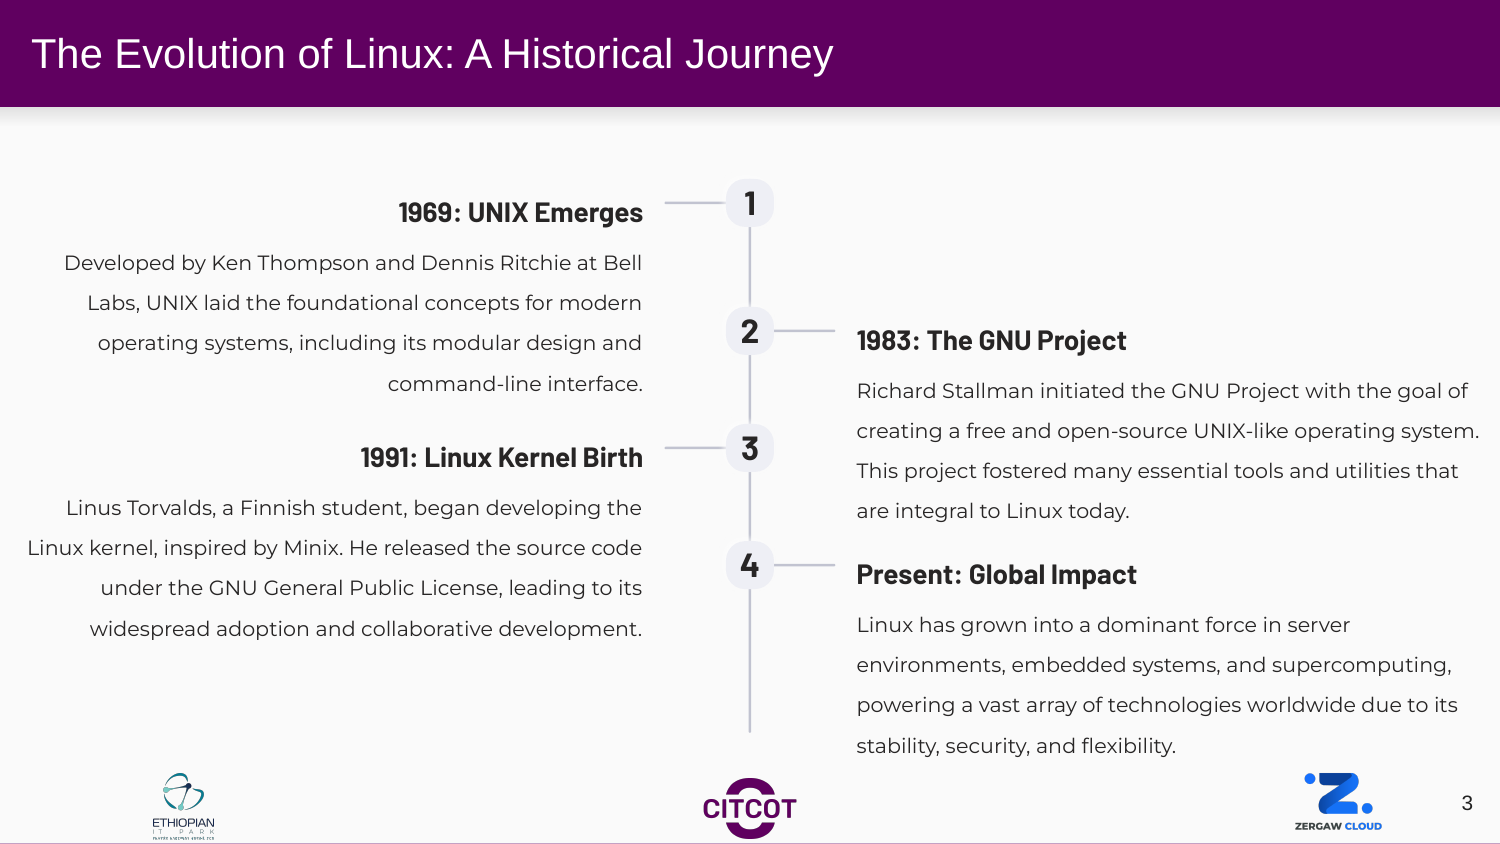

# The Evolution of Linux: A Historical Journey

1
1969: UNIX Emerges

Developed by Ken Thompson and Dennis Ritchie at Bell Labs, UNIX laid the foundational concepts for modern operating systems, including its modular design and command-line interface.

2
1983: The GNU Project

Richard Stallman initiated the GNU Project with the goal of creating a free and open-source UNIX-like operating system. This project fostered many essential tools and utilities that are integral to Linux today.

3
1991: Linux Kernel Birth

Linus Torvalds, a Finnish student, began developing the Linux kernel, inspired by Minix. He released the source code under the GNU General Public License, leading to its widespread adoption and collaborative development.

4
Present: Global Impact

Linux has grown into a dominant force in server environments, embedded systems, and supercomputing, powering a vast array of technologies worldwide due to its stability, security, and flexibility.
3